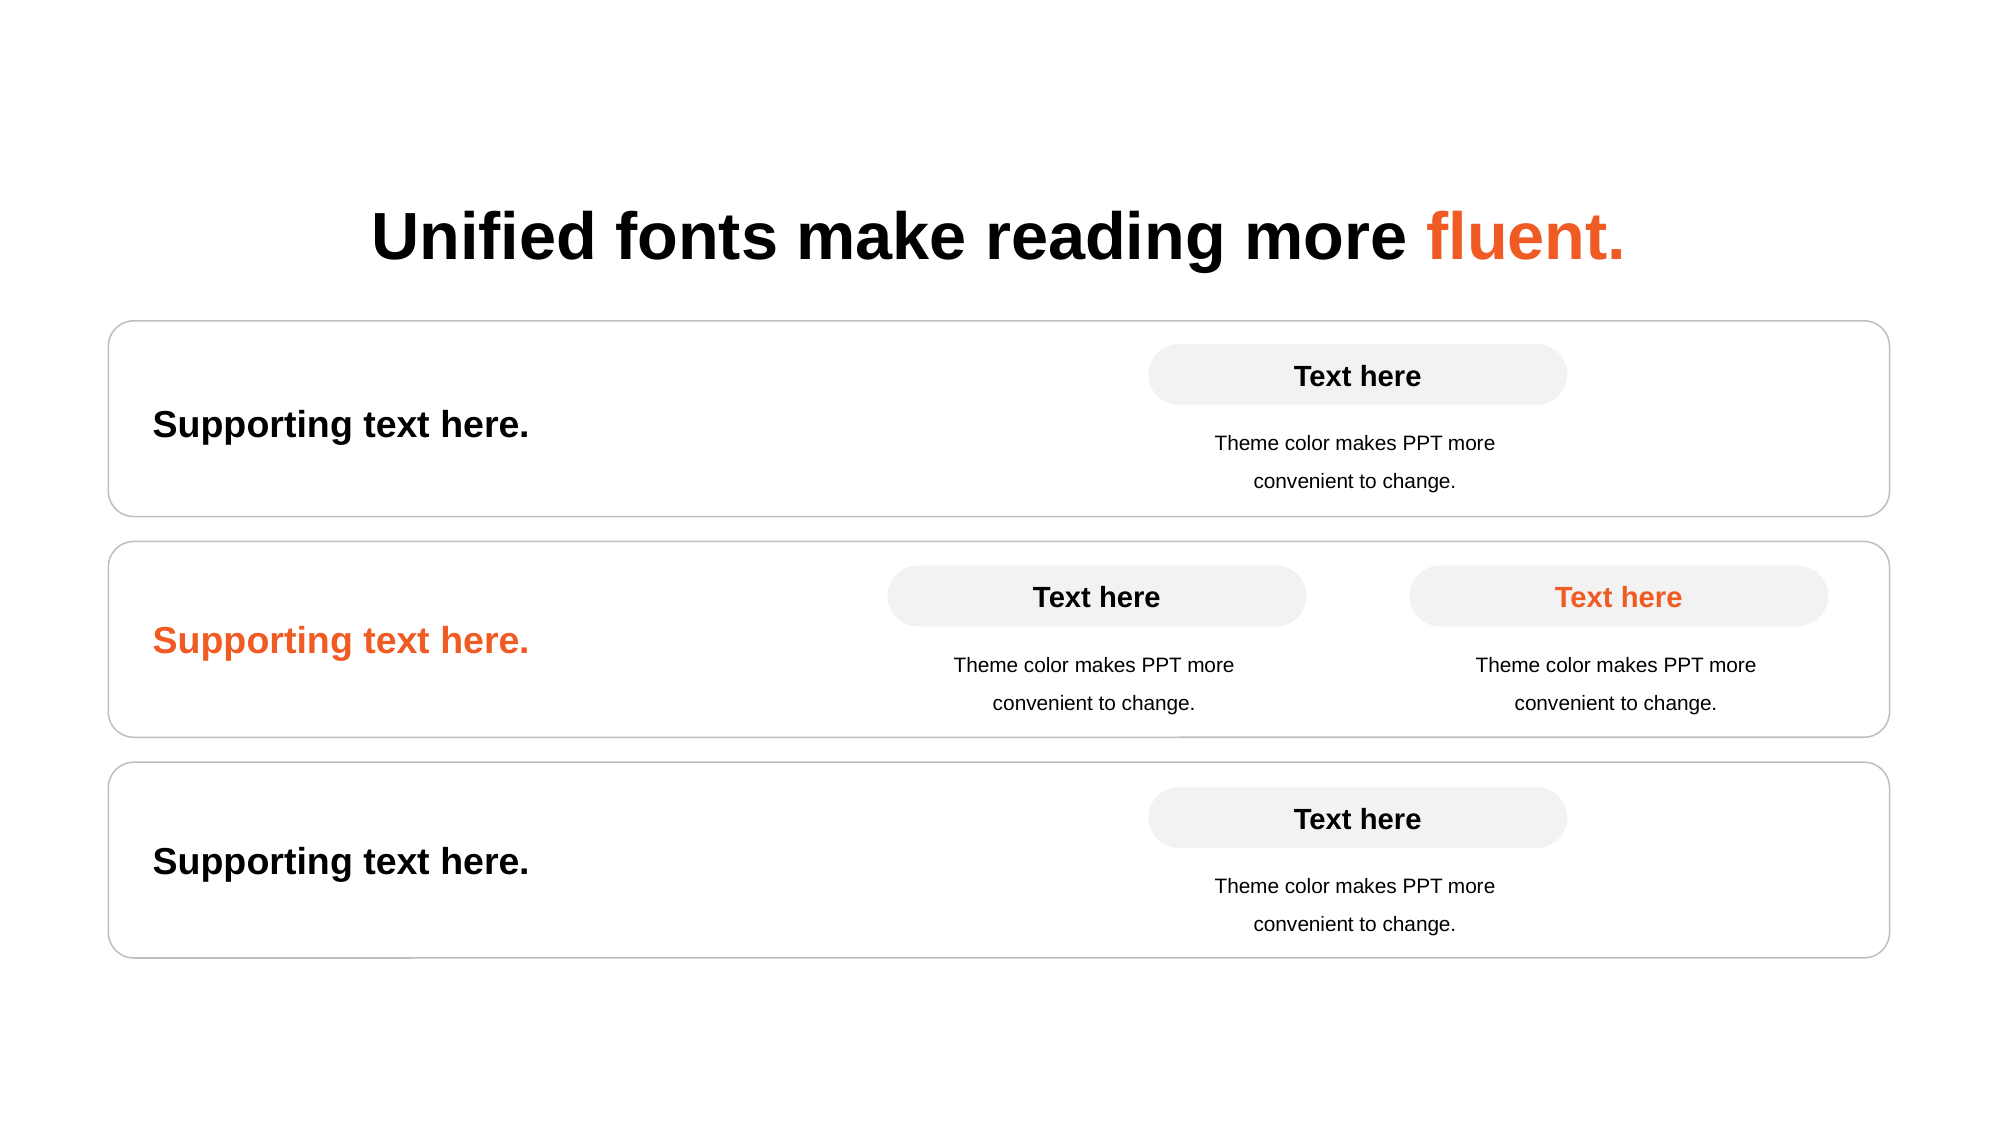

Unified fonts make reading more fluent.

Text here
Theme color makes PPT more
convenient to change.
Supporting text here.

Text here
Text here
Supporting text here.
Theme color makes PPT more
convenient to change.
Theme color makes PPT more
convenient to change.

Text here
Supporting text here.
Theme color makes PPT more
convenient to change.